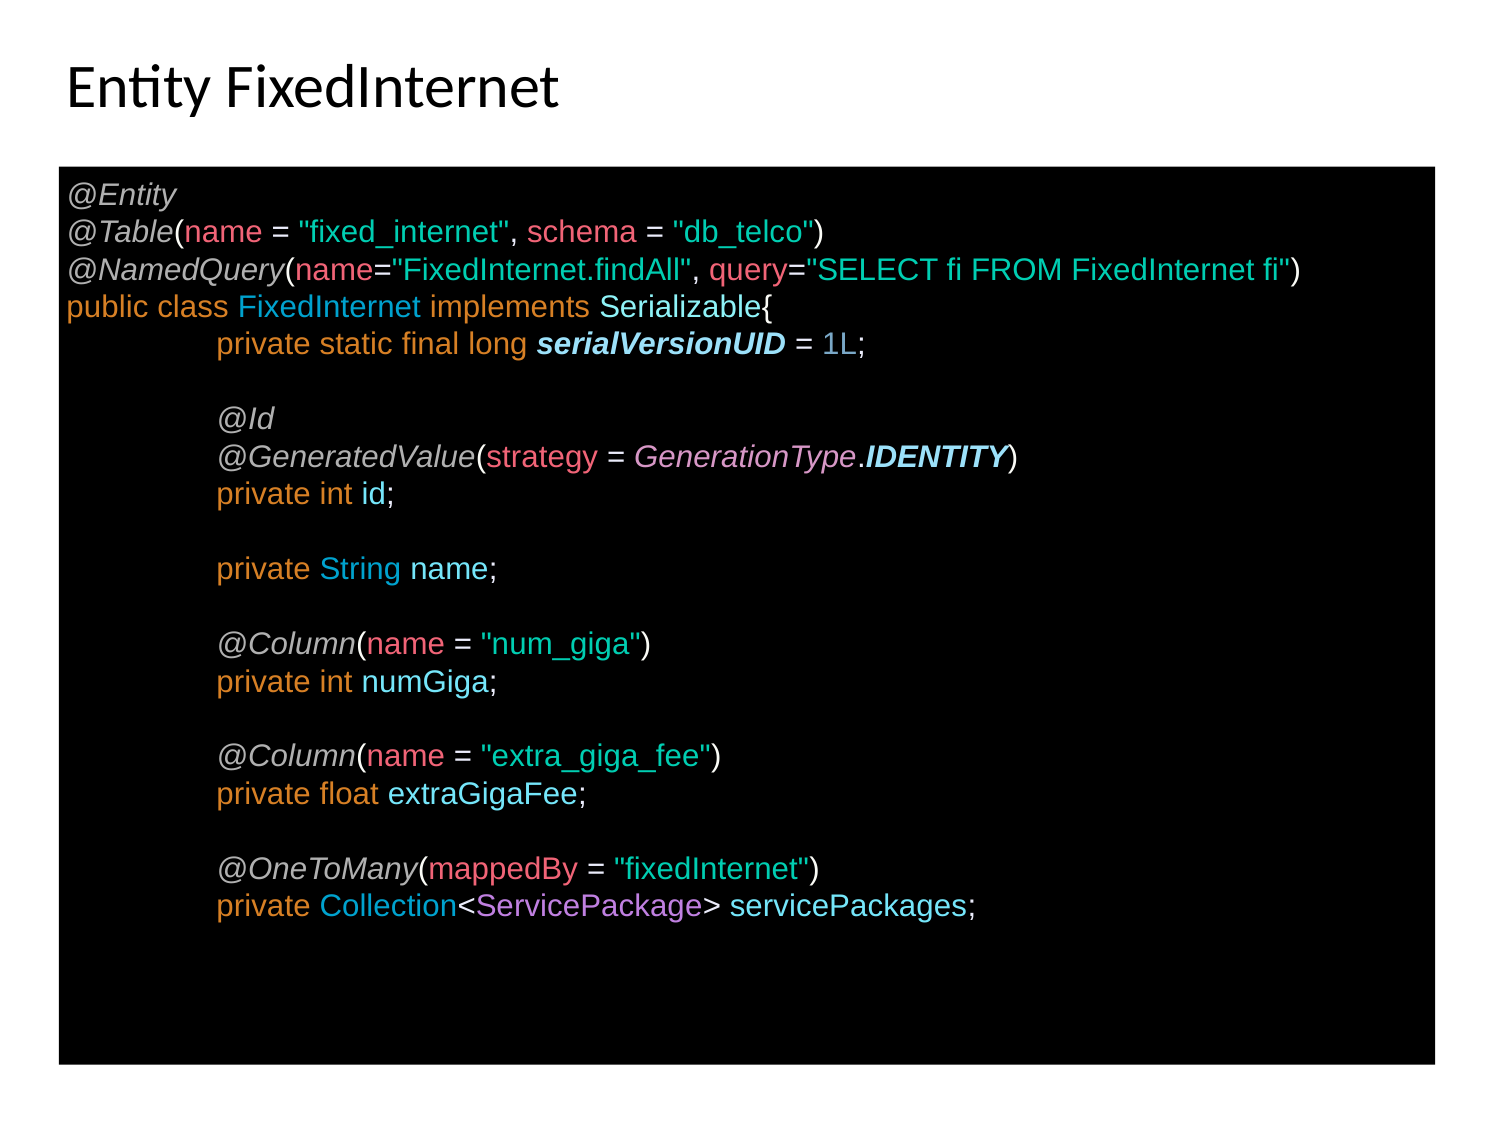

# Entity FixedInternet
@Entity
@Table(name = "fixed_internet", schema = "db_telco")
@NamedQuery(name="FixedInternet.findAll", query="SELECT fi FROM FixedInternet fi")
public class FixedInternet implements Serializable{
	private static final long serialVersionUID = 1L;

	@Id
	@GeneratedValue(strategy = GenerationType.IDENTITY)
	private int id;

	private String name;

	@Column(name = "num_giga")
	private int numGiga;

	@Column(name = "extra_giga_fee")
	private float extraGigaFee;

	@OneToMany(mappedBy = "fixedInternet")
	private Collection<ServicePackage> servicePackages;